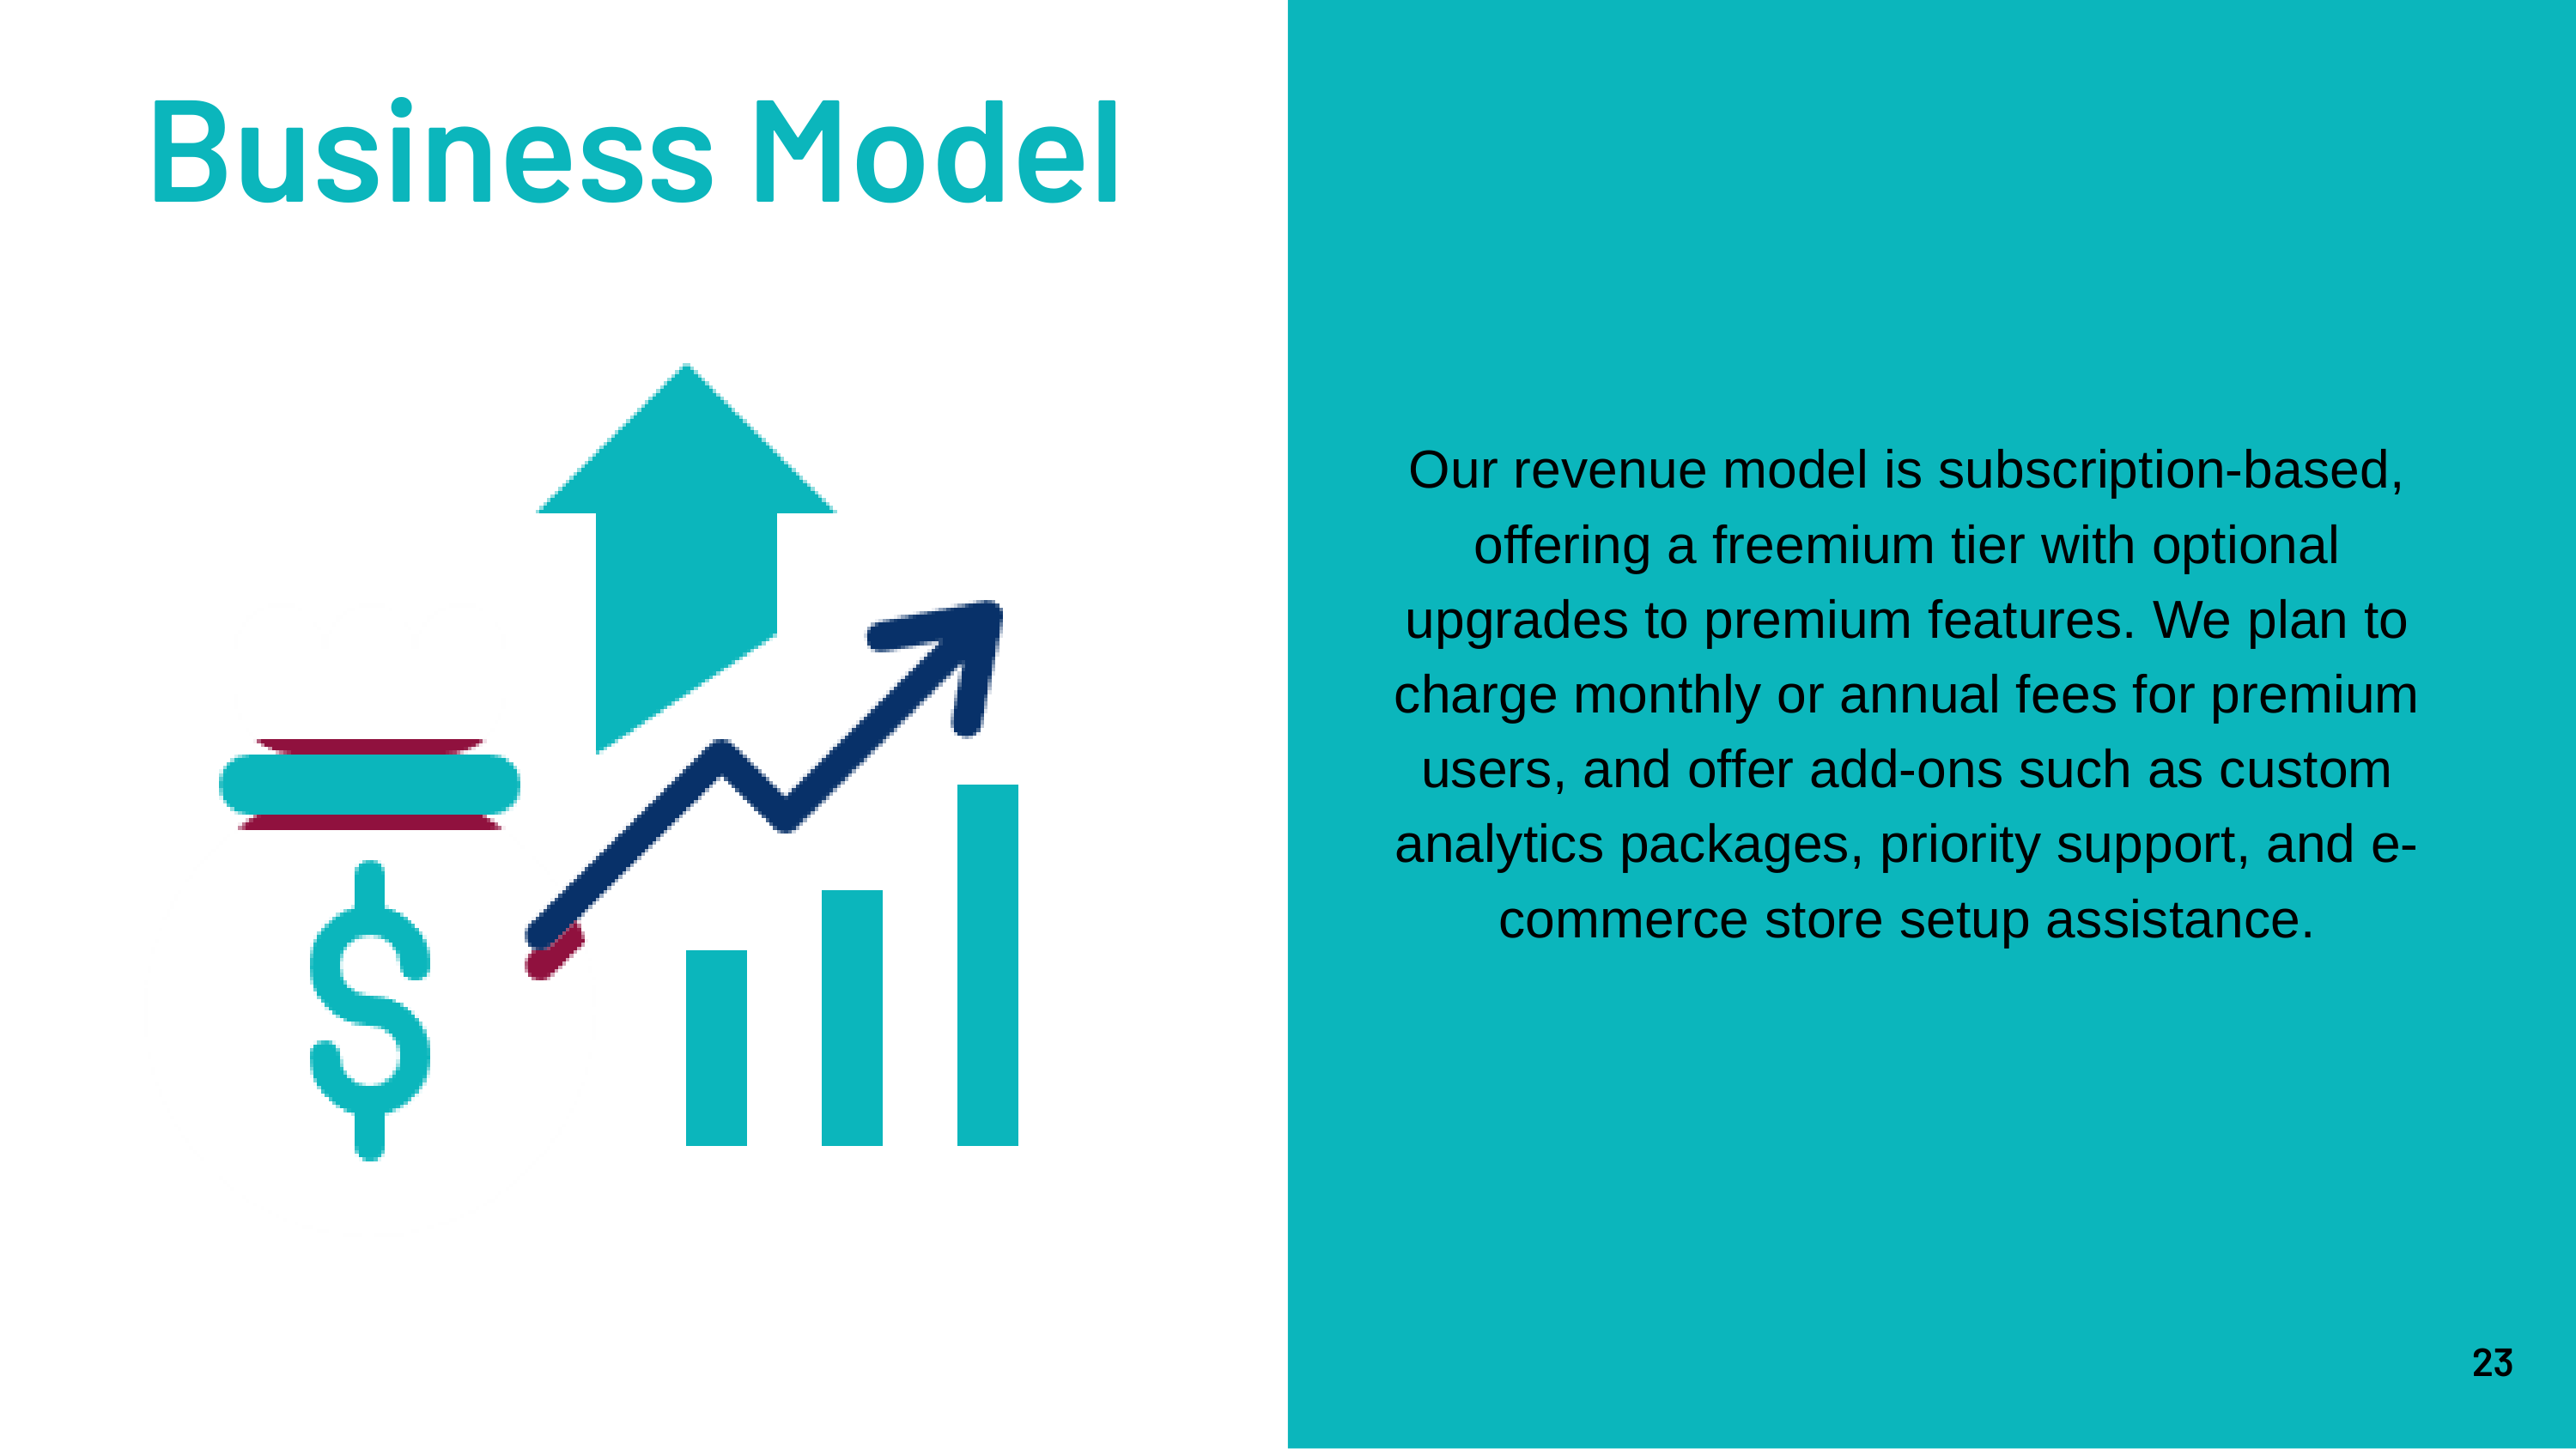

Our revenue model is subscription-based, offering a freemium tier with optional upgrades to premium features. We plan to charge monthly or annual fees for premium users, and offer add-ons such as custom analytics packages, priority support, and e-commerce store setup assistance.

Business Model

23